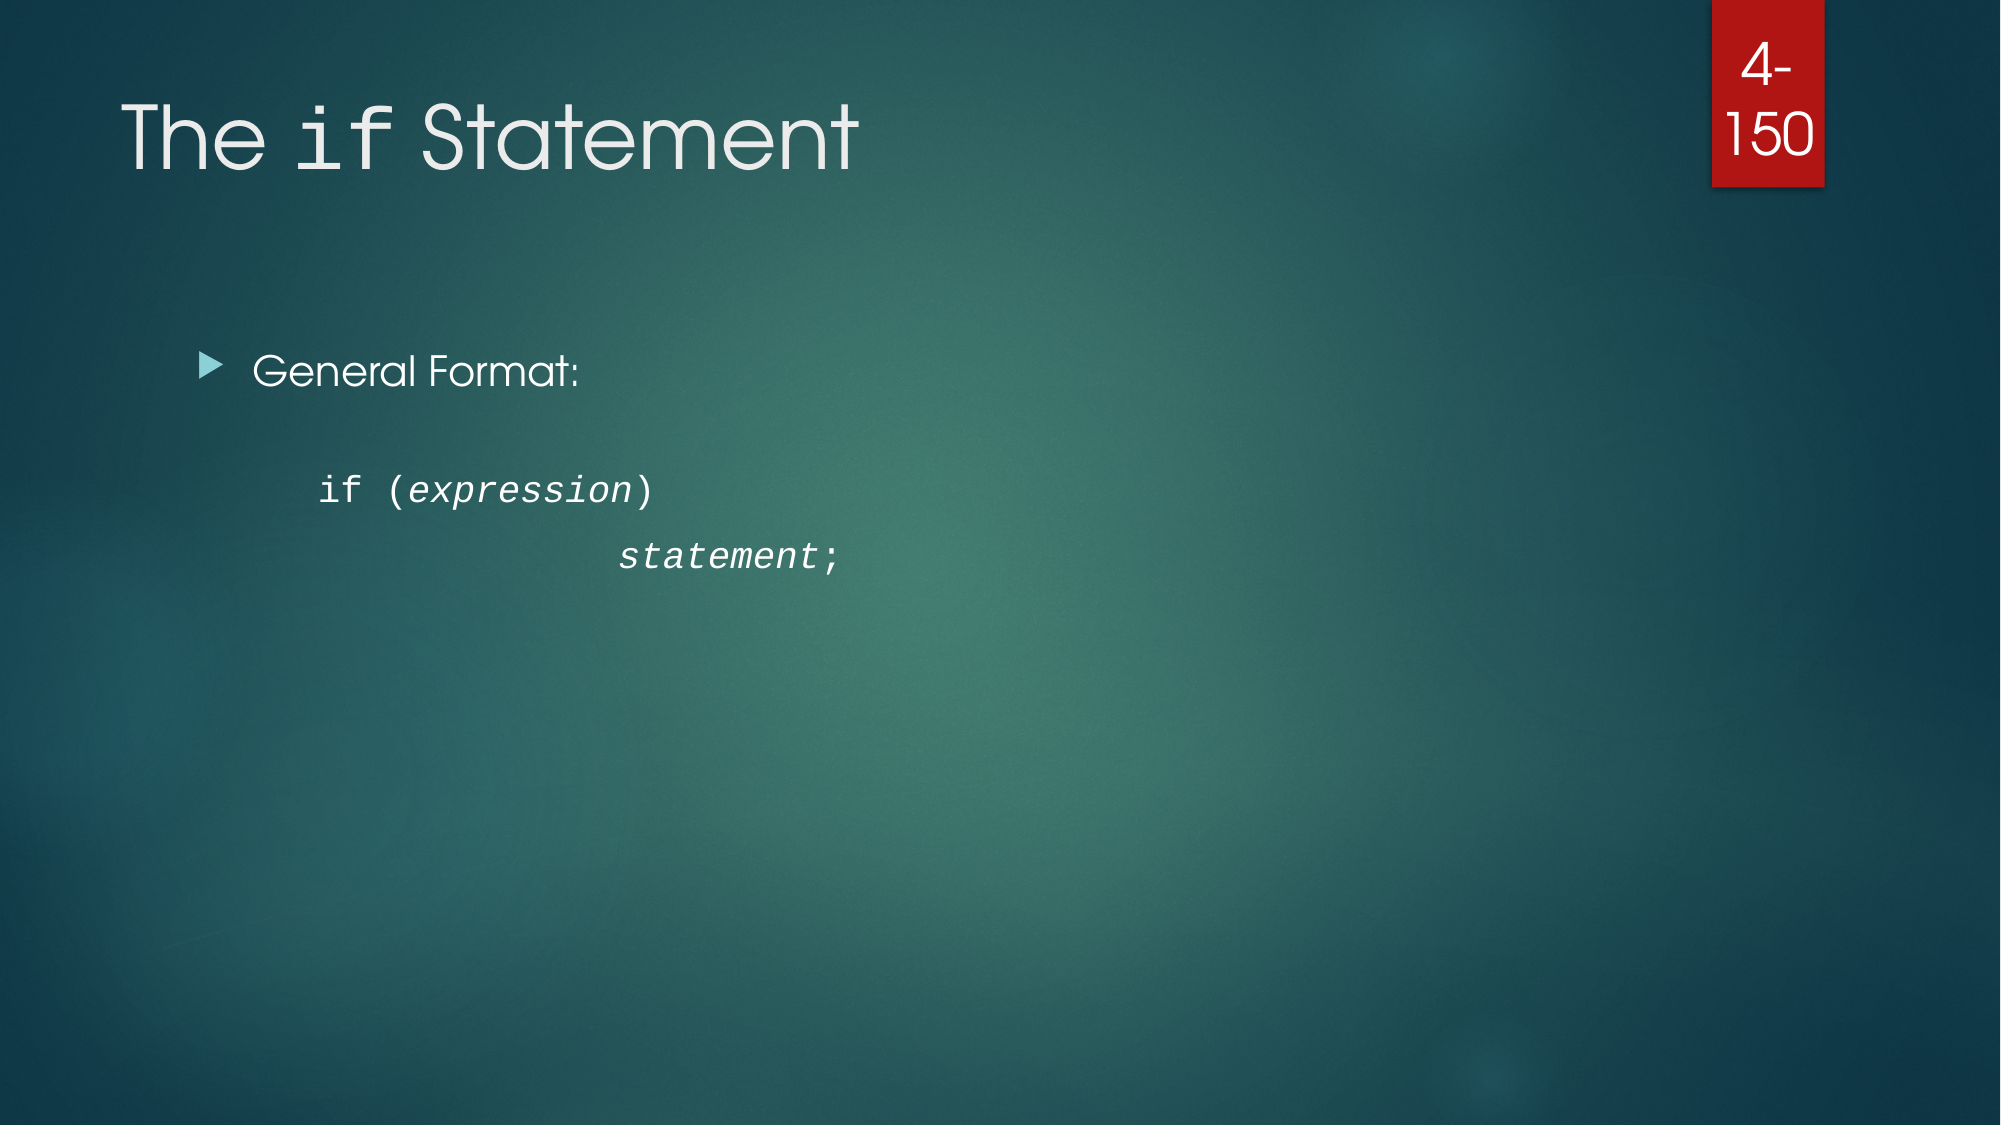

# The if Statement
4-150
General Format:
	if (expression)
			statement;